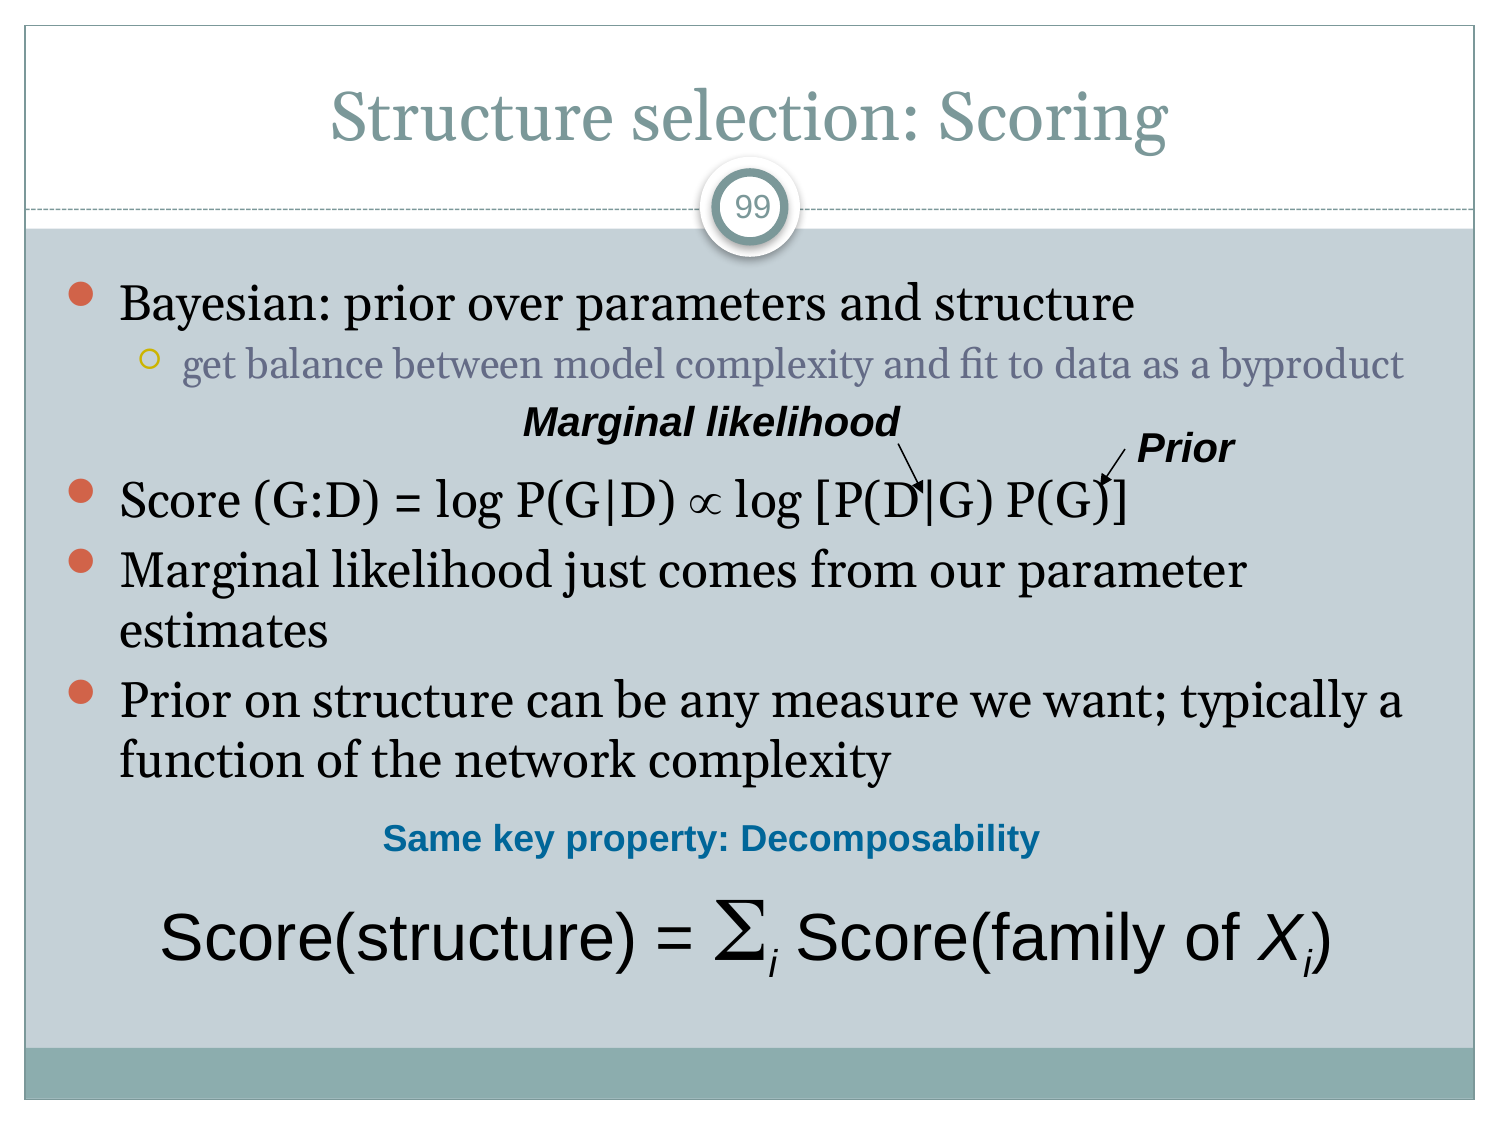

# Structure selection: Scoring
Bayesian: prior over parameters and structure
get balance between model complexity and fit to data as a byproduct

Score (G:D) = log P(G|D) ∝ log [P(D|G) P(G)]
Marginal likelihood just comes from our parameter estimates
Prior on structure can be any measure we want; typically a function of the network complexity
Marginal likelihood
Prior

Same key property: Decomposability
Score(structure) = Σi Score(family of Xi)
99